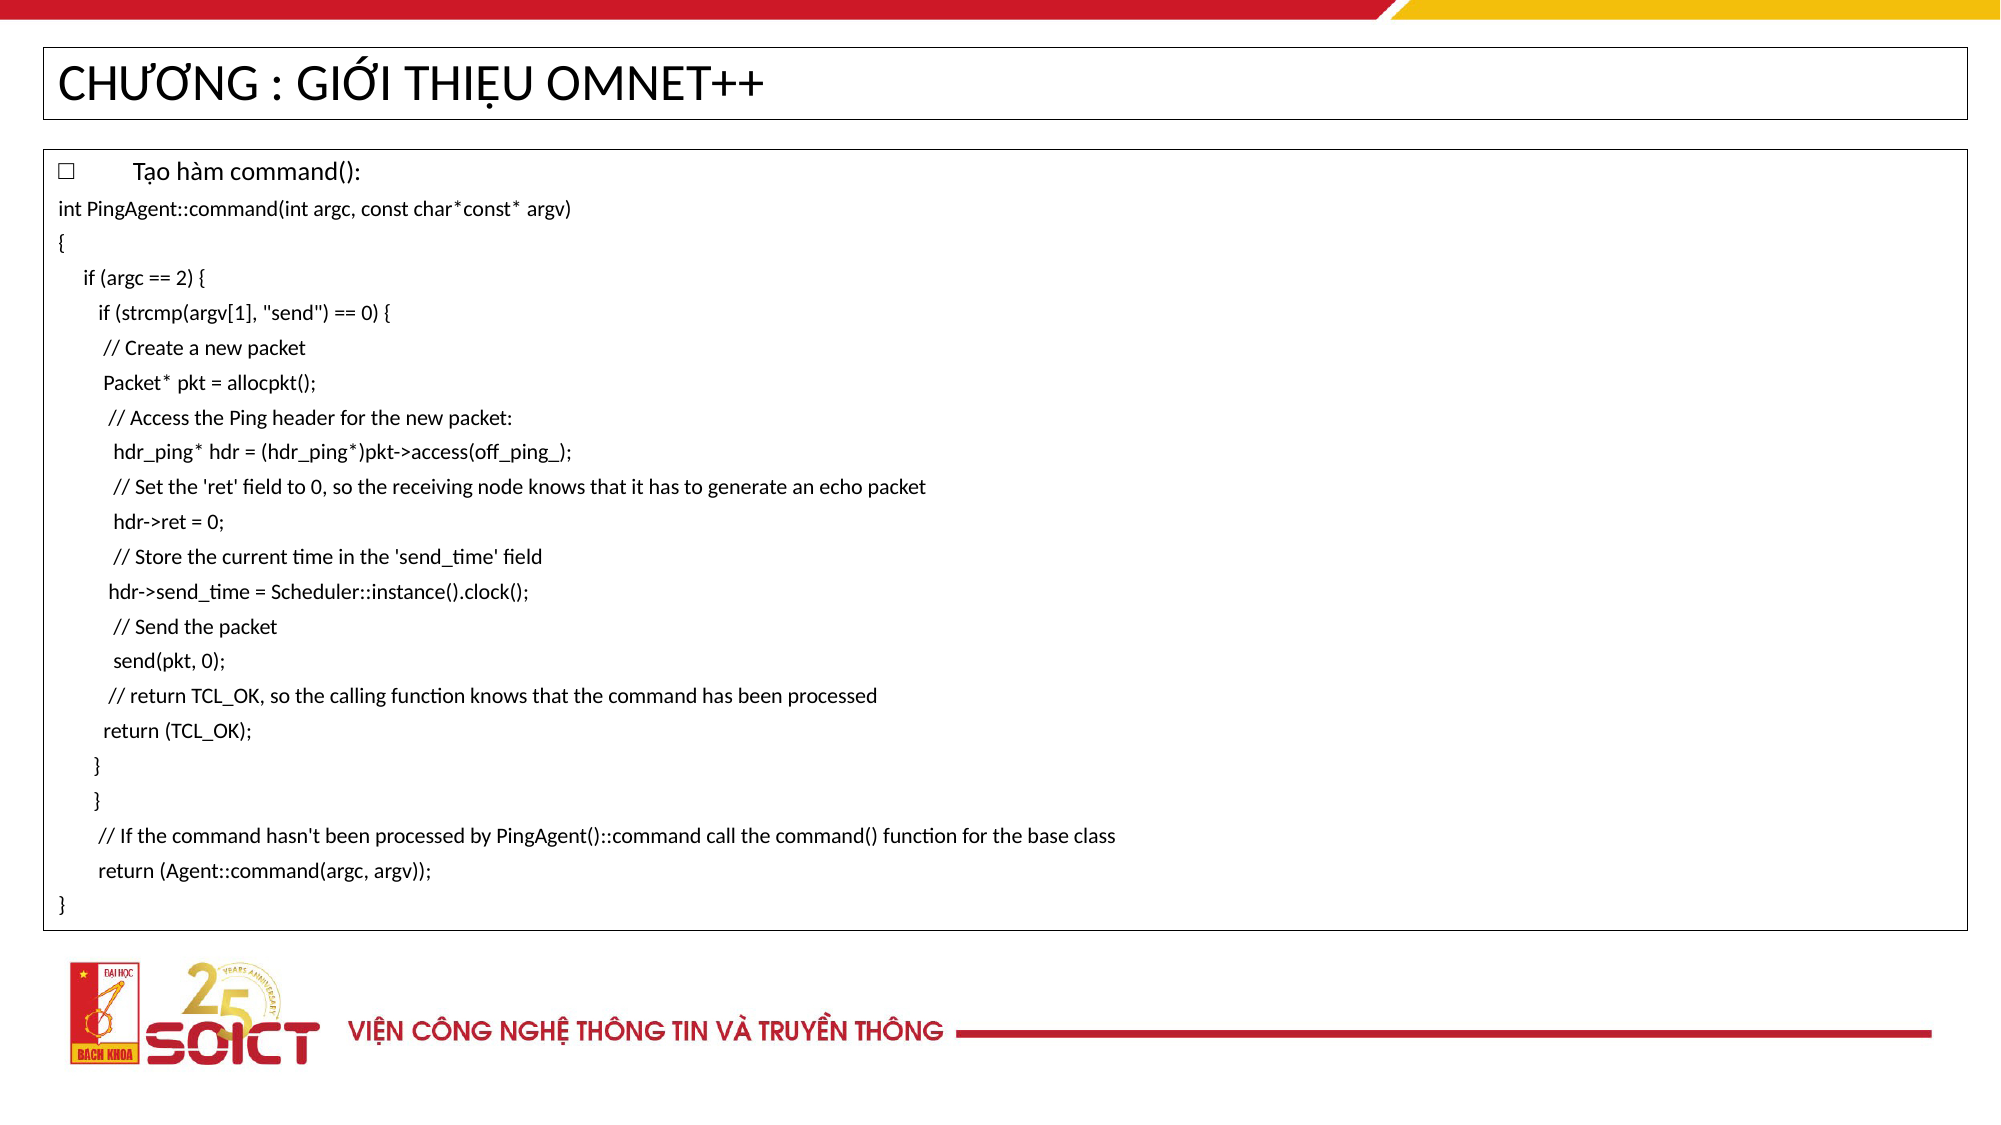

CHƯƠNG : GIỚI THIỆU OMNET++
Tạo hàm command():
int PingAgent::command(int argc, const char*const* argv)
{
     if (argc == 2) {
        if (strcmp(argv[1], "send") == 0) {
         // Create a new packet
         Packet* pkt = allocpkt();
          // Access the Ping header for the new packet:
           hdr_ping* hdr = (hdr_ping*)pkt->access(off_ping_);
           // Set the 'ret' field to 0, so the receiving node knows that it has to generate an echo packet
           hdr->ret = 0;
           // Store the current time in the 'send_time' field
          hdr->send_time = Scheduler::instance().clock();
           // Send the packet
           send(pkt, 0);
          // return TCL_OK, so the calling function knows that the command has been processed
         return (TCL_OK);
       }
       }
        // If the command hasn't been processed by PingAgent()::command call the command() function for the base class
        return (Agent::command(argc, argv));
}